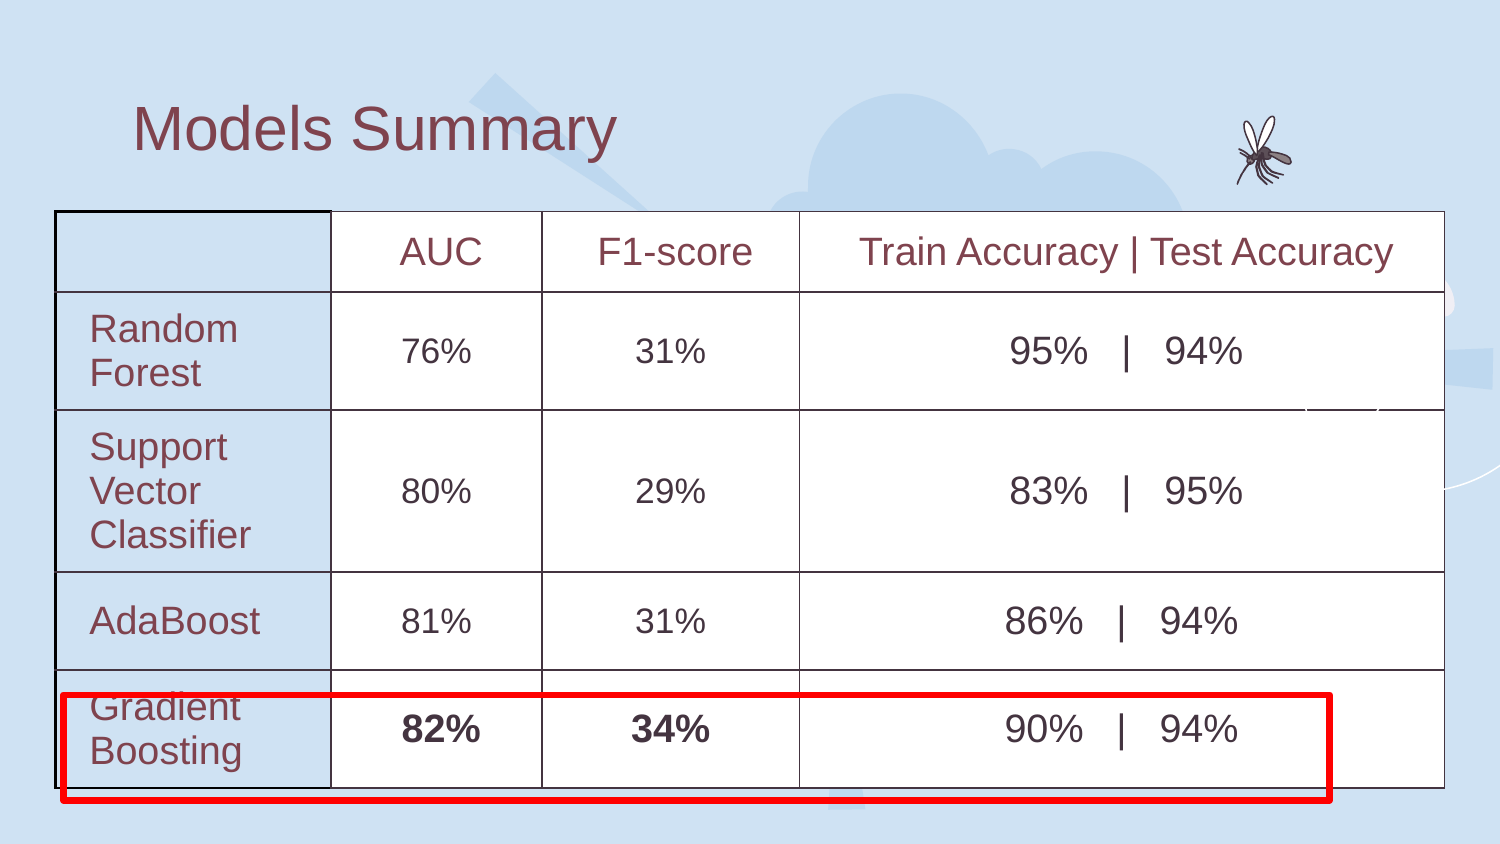

# Models Summary

|  | AUC | F1-score | Train Accuracy | Test Accuracy |
| --- | --- | --- | --- |
| Random Forest | 76% | 31% | 95% | 94% |
| Support Vector Classifier | 80% | 29% | 83% | 95% |
| AdaBoost | 81% | 31% | 86% | 94% |
| Gradient Boosting | 82% | 34% | 90% | 94% |